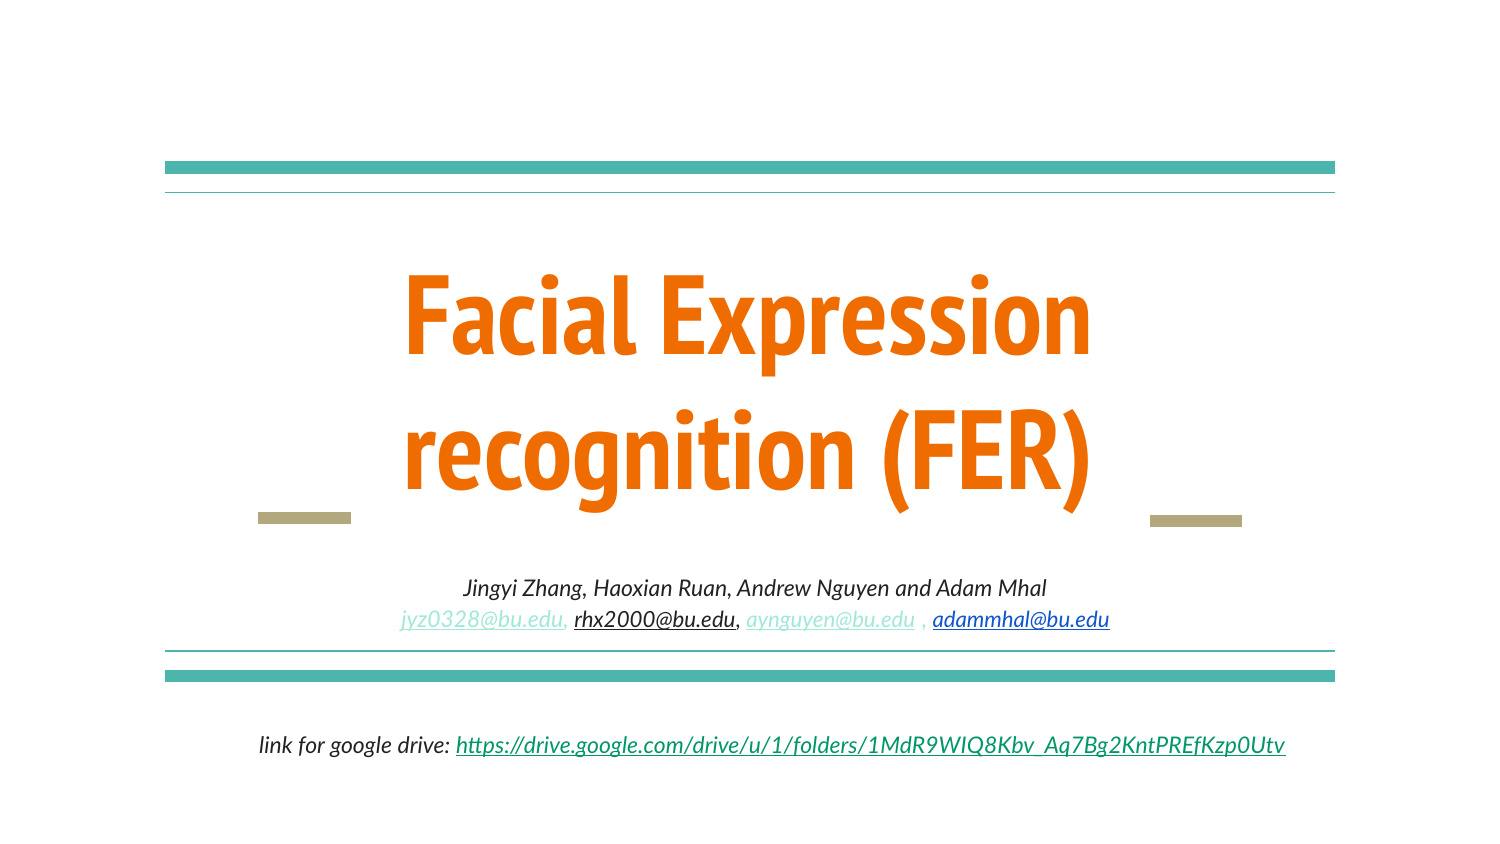

# Facial Expression recognition (FER)

Jingyi Zhang, Haoxian Ruan, Andrew Nguyen and Adam Mhal
jyz0328@bu.edu, rhx2000@bu.edu, aynguyen@bu.edu , adammhal@bu.edu
link for google drive: https://drive.google.com/drive/u/1/folders/1MdR9WIQ8Kbv_Aq7Bg2KntPREfKzp0Utv